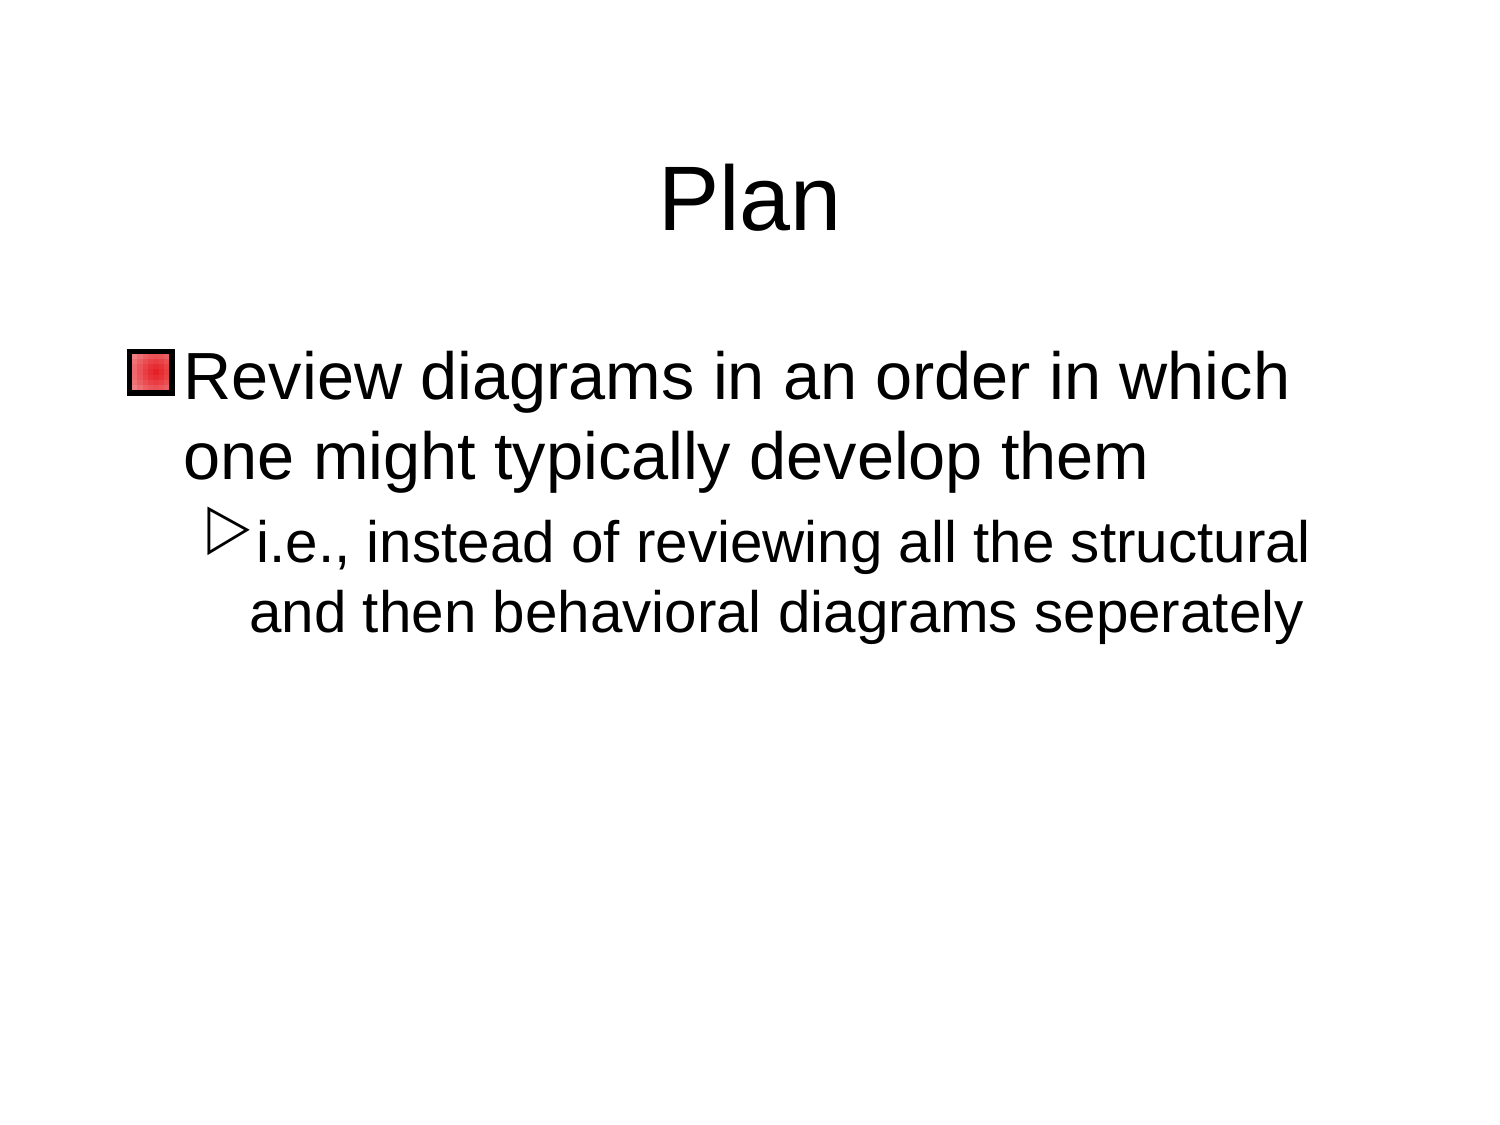

# Plan
Review diagrams in an order in which one might typically develop them
i.e., instead of reviewing all the structural and then behavioral diagrams seperately